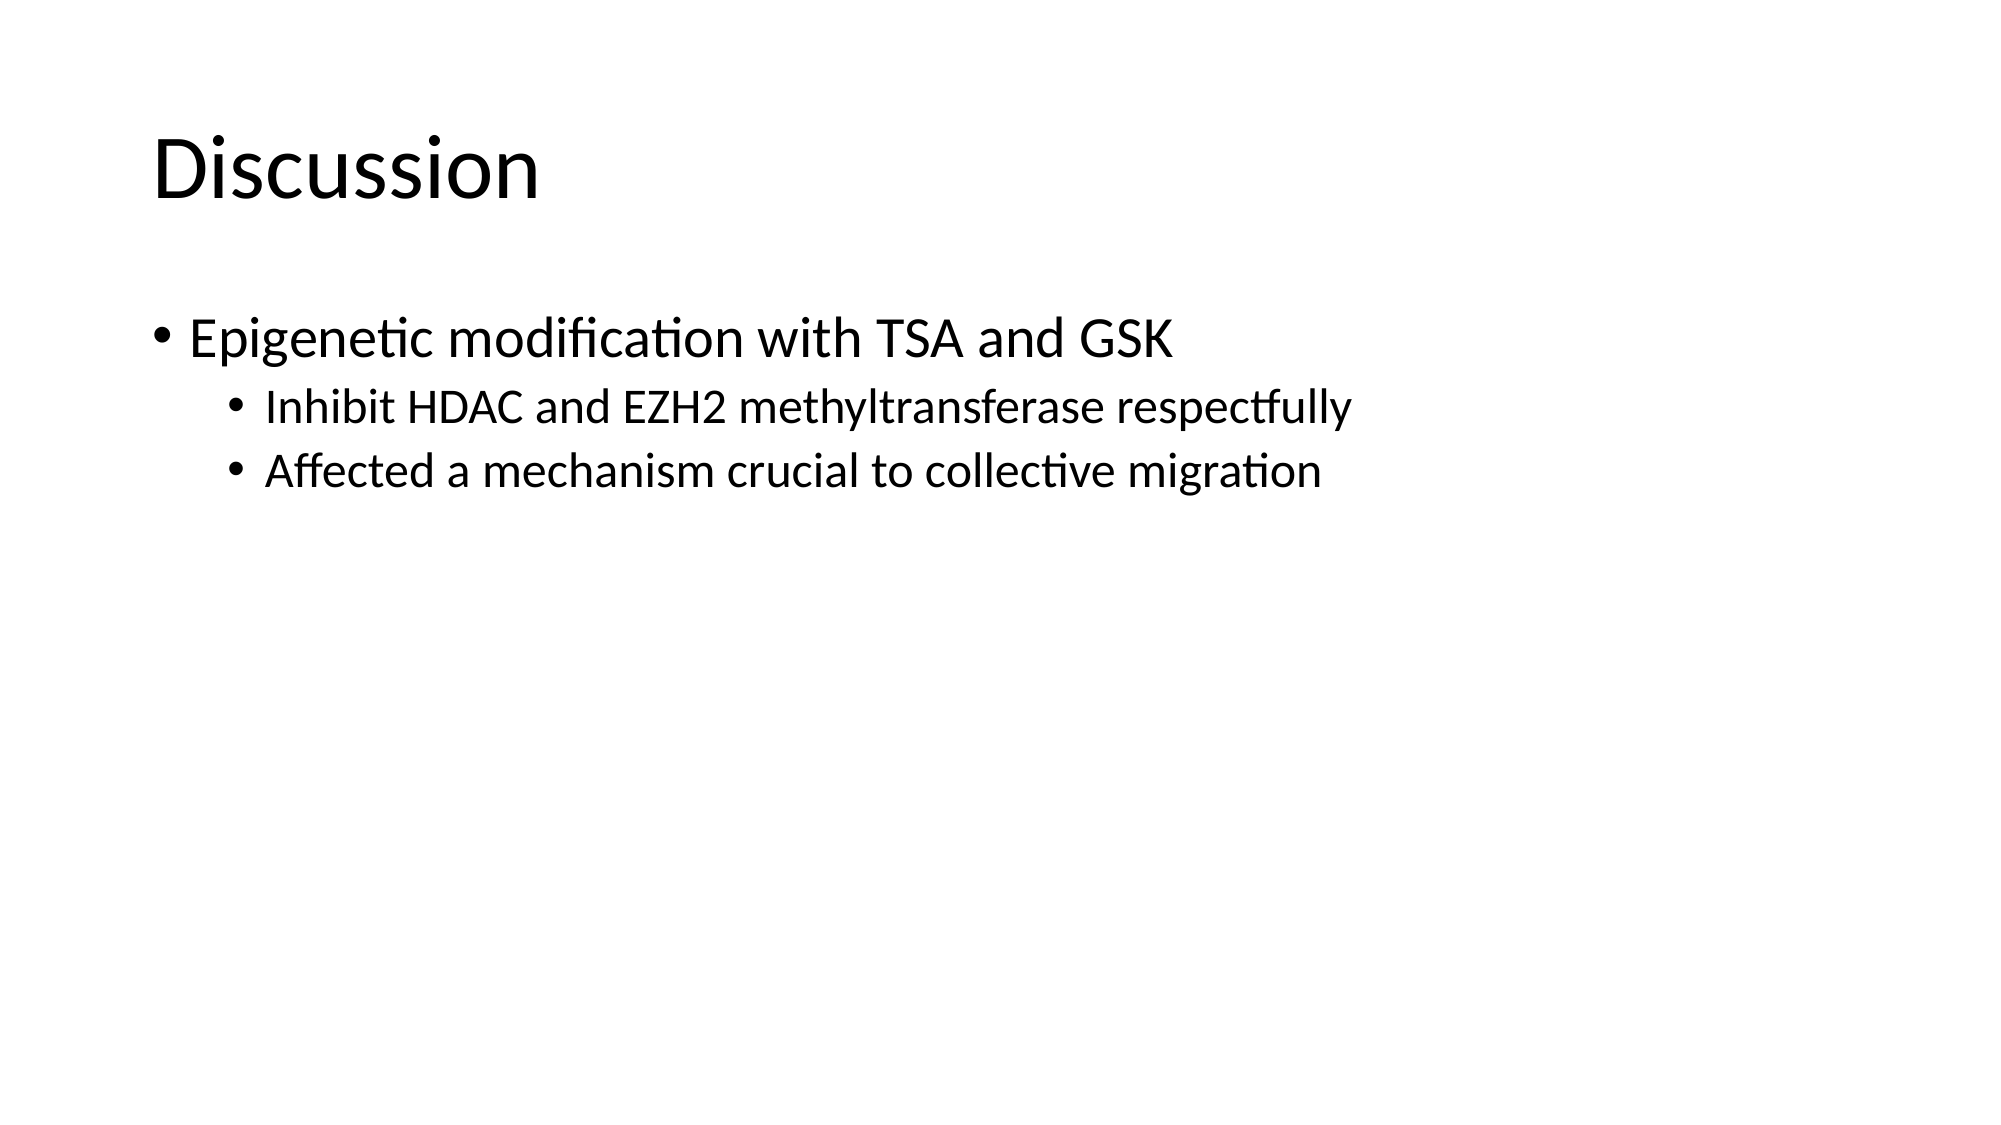

# Discussion
Epigenetic modification with TSA and GSK
Inhibit HDAC and EZH2 methyltransferase respectfully
Affected a mechanism crucial to collective migration